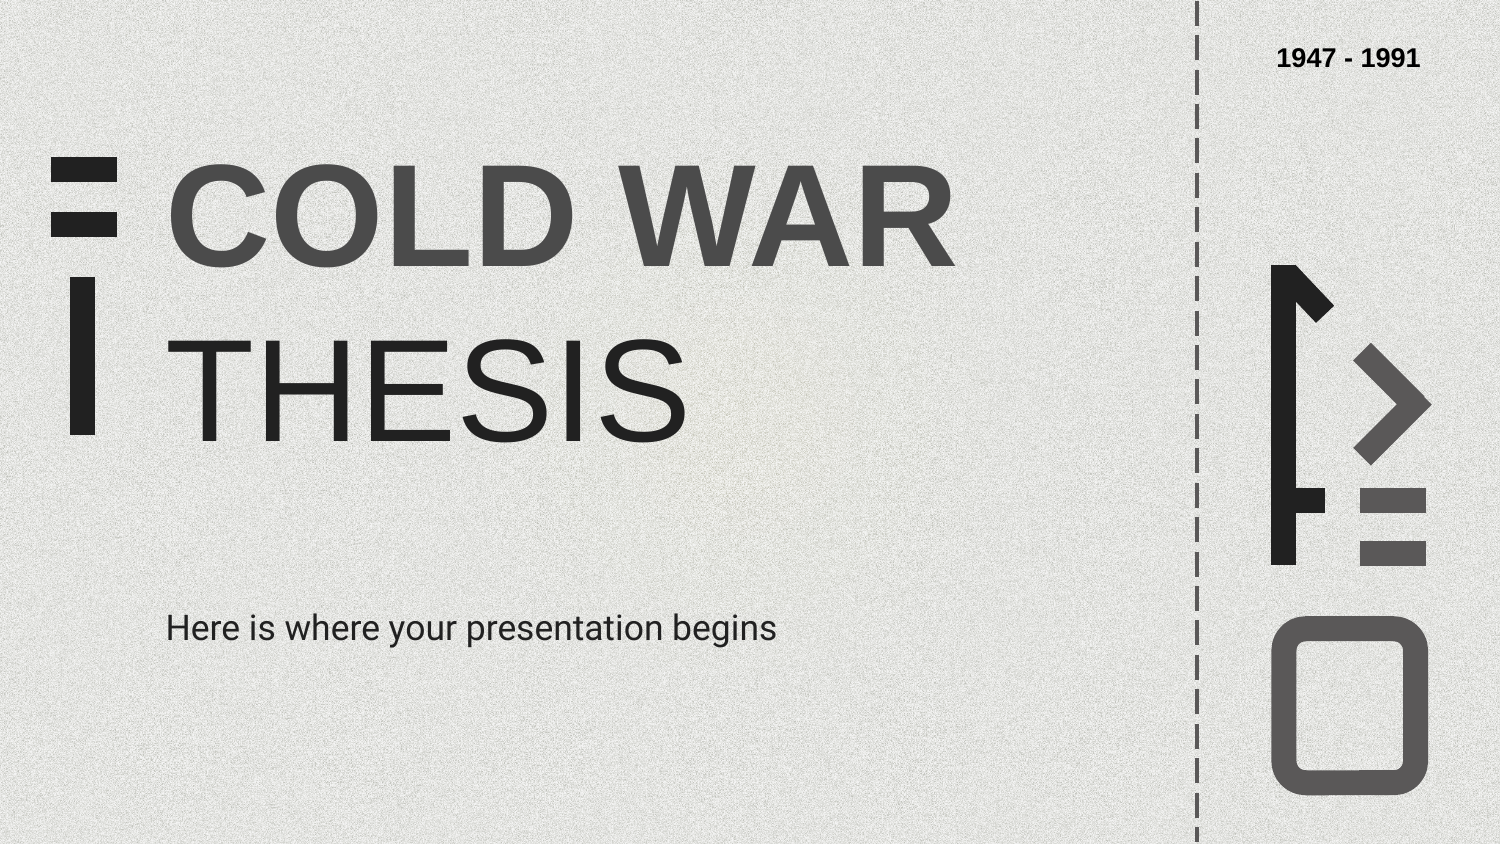

1947 - 1991
# COLD WAR THESIS

Here is where your presentation begins